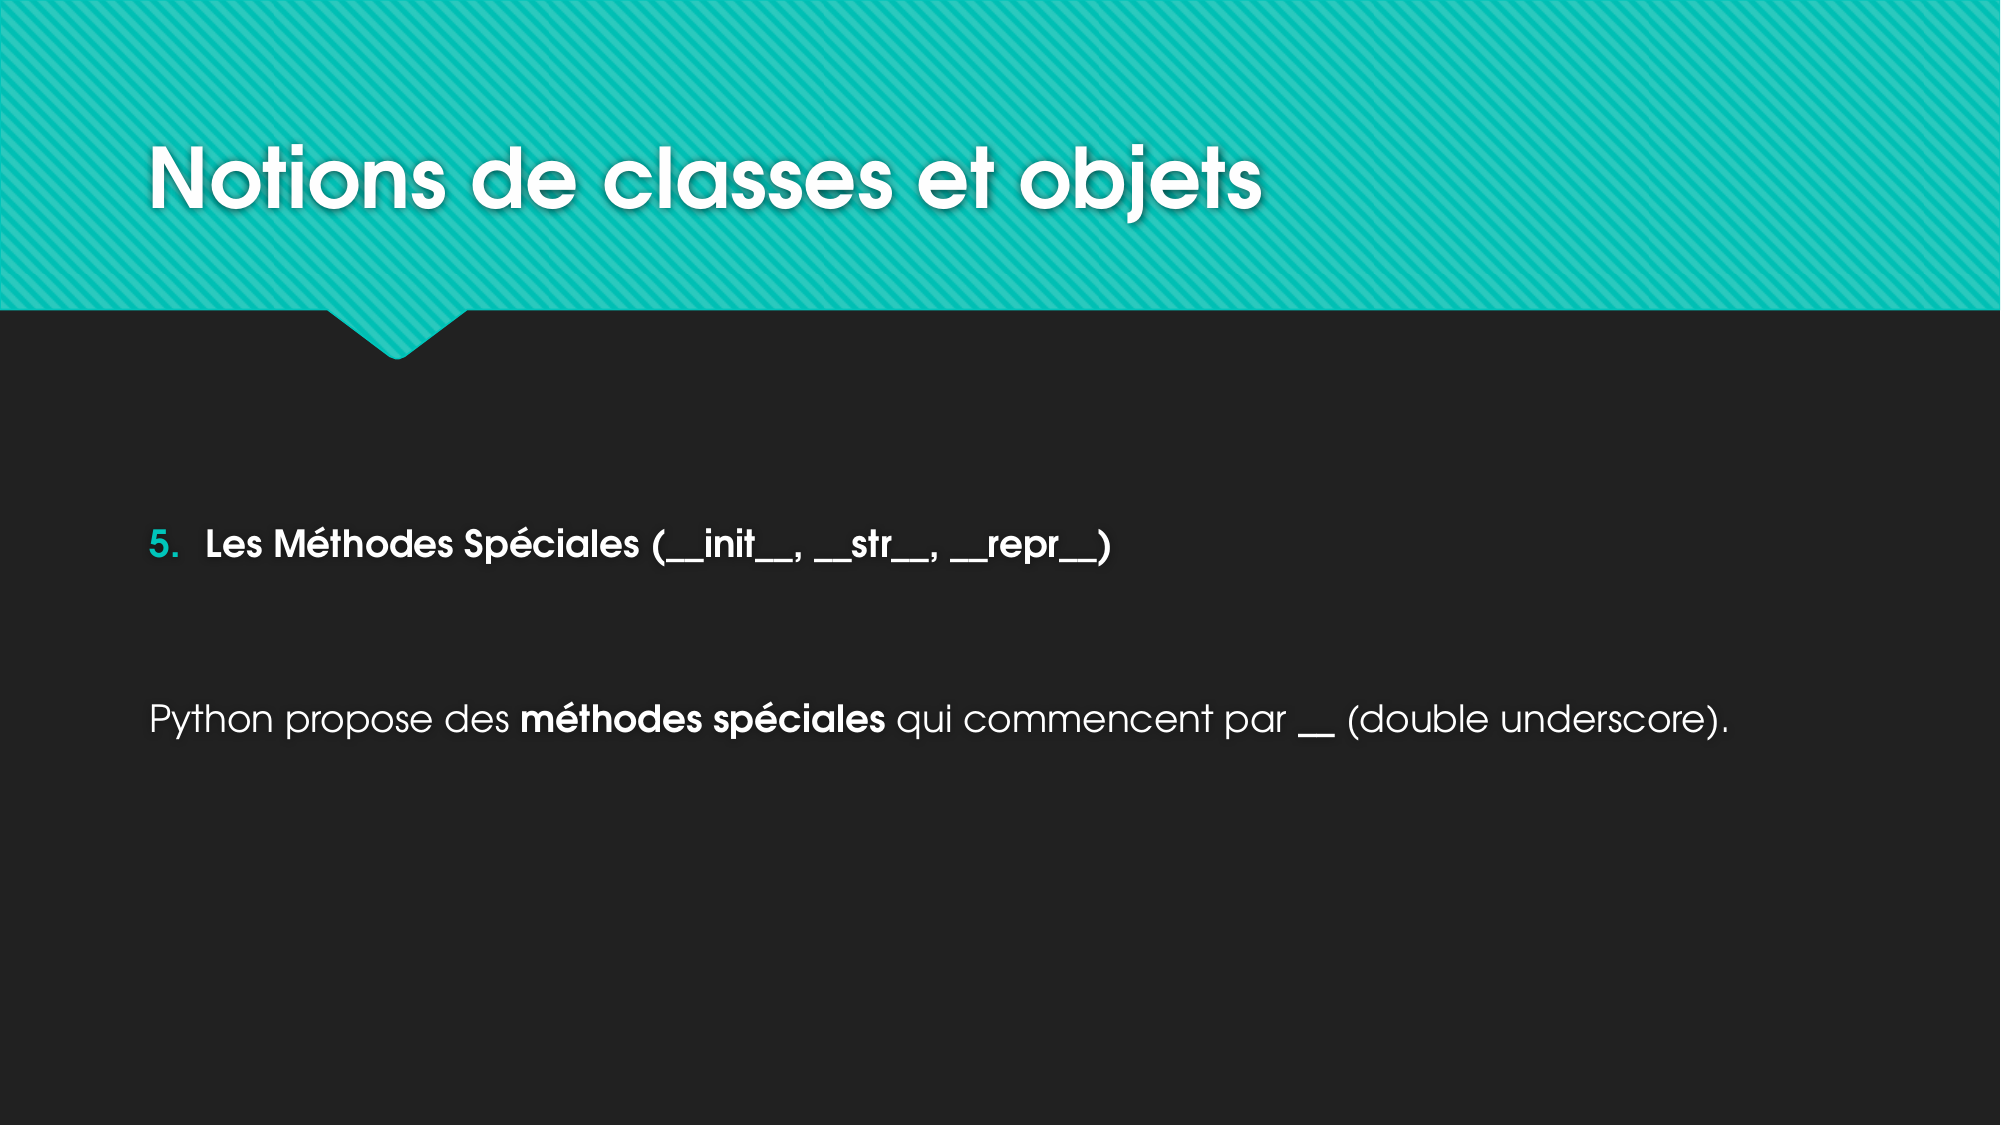

# Notions de classes et objets
Les Méthodes Spéciales (__init__, __str__, __repr__)

Python propose des méthodes spéciales qui commencent par __ (double underscore).